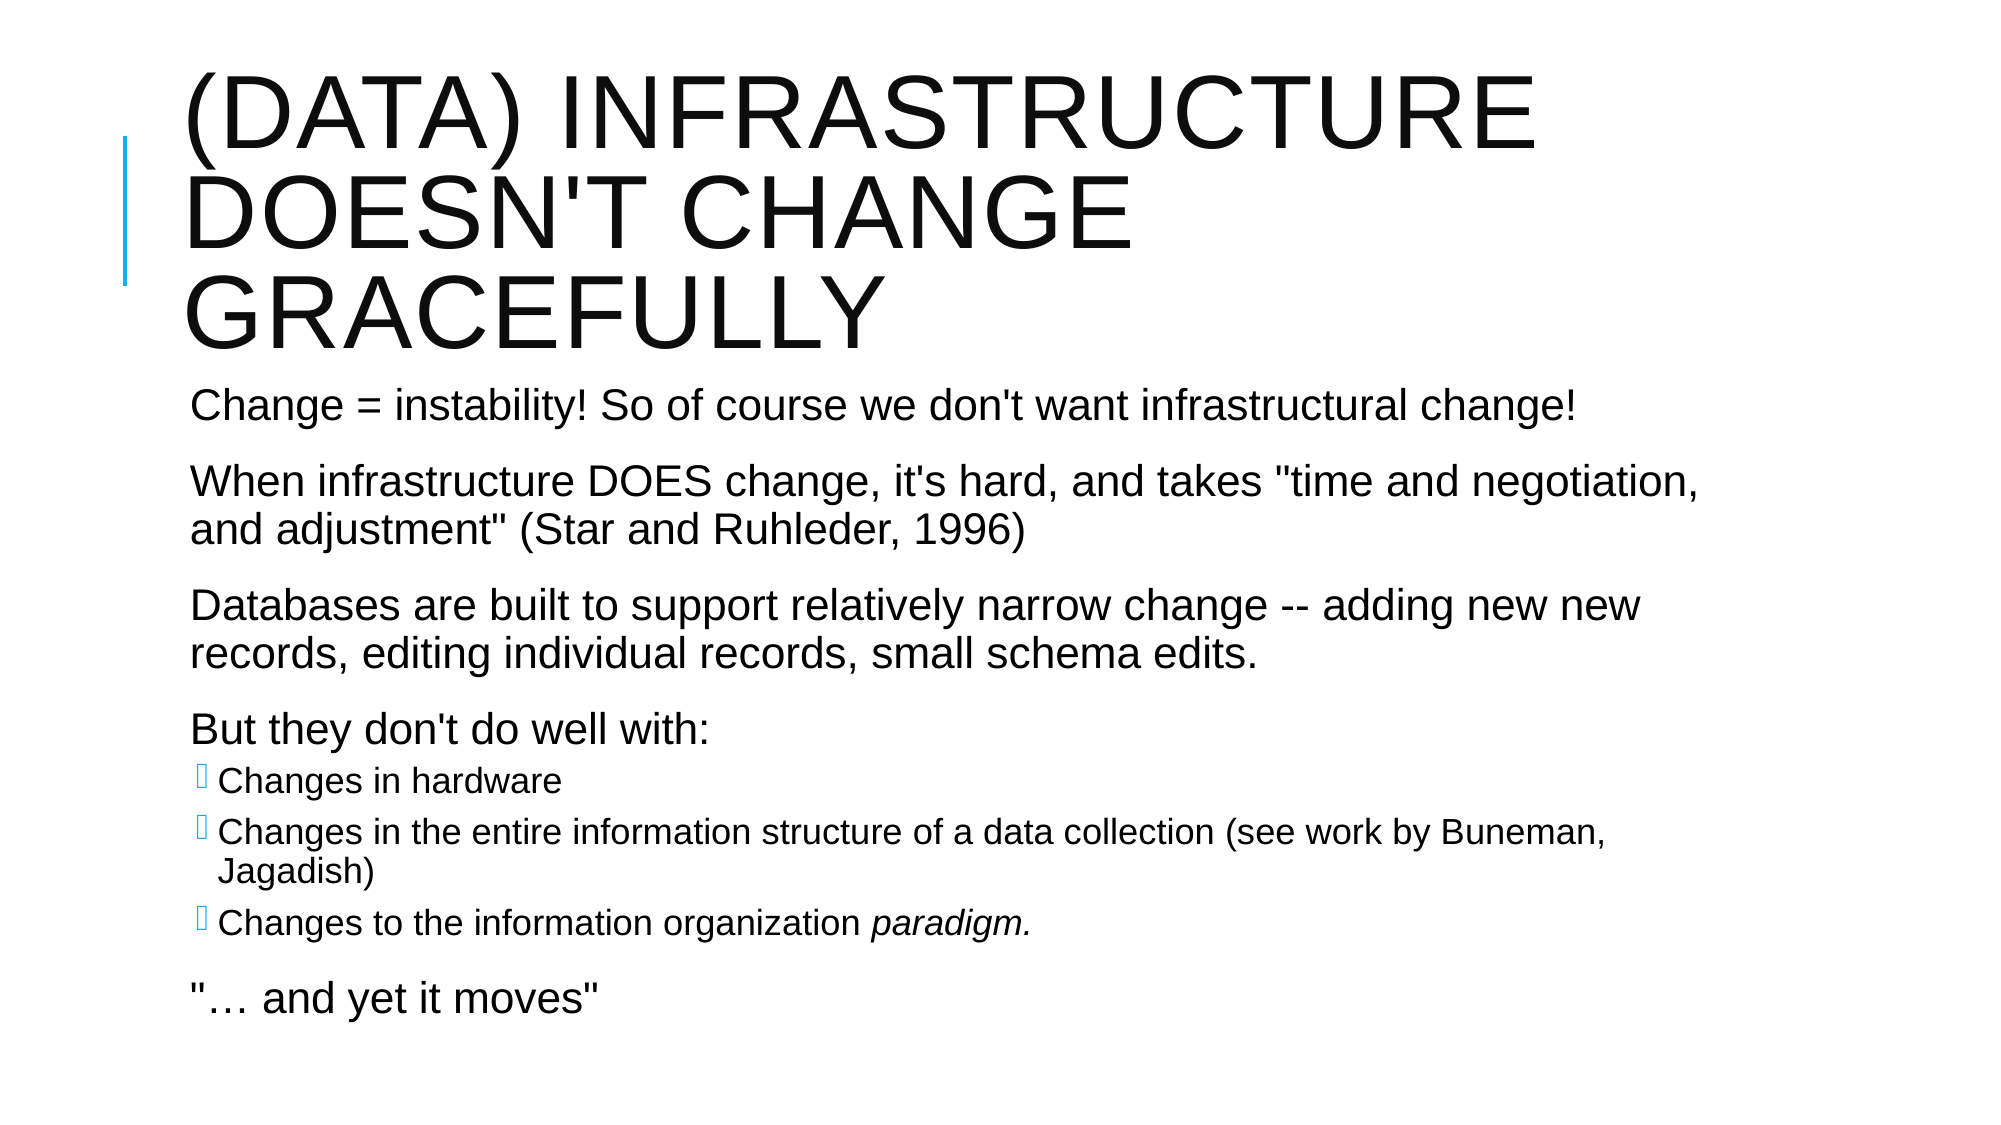

# (Data) Infrastructure doesn't change gracefully
Change = instability! So of course we don't want infrastructural change!
When infrastructure DOES change, it's hard, and takes "time and negotiation, and adjustment" (Star and Ruhleder, 1996)
Databases are built to support relatively narrow change -- adding new new records, editing individual records, small schema edits.
But they don't do well with:
Changes in hardware
Changes in the entire information structure of a data collection (see work by Buneman, Jagadish)
Changes to the information organization paradigm.
"… and yet it moves"